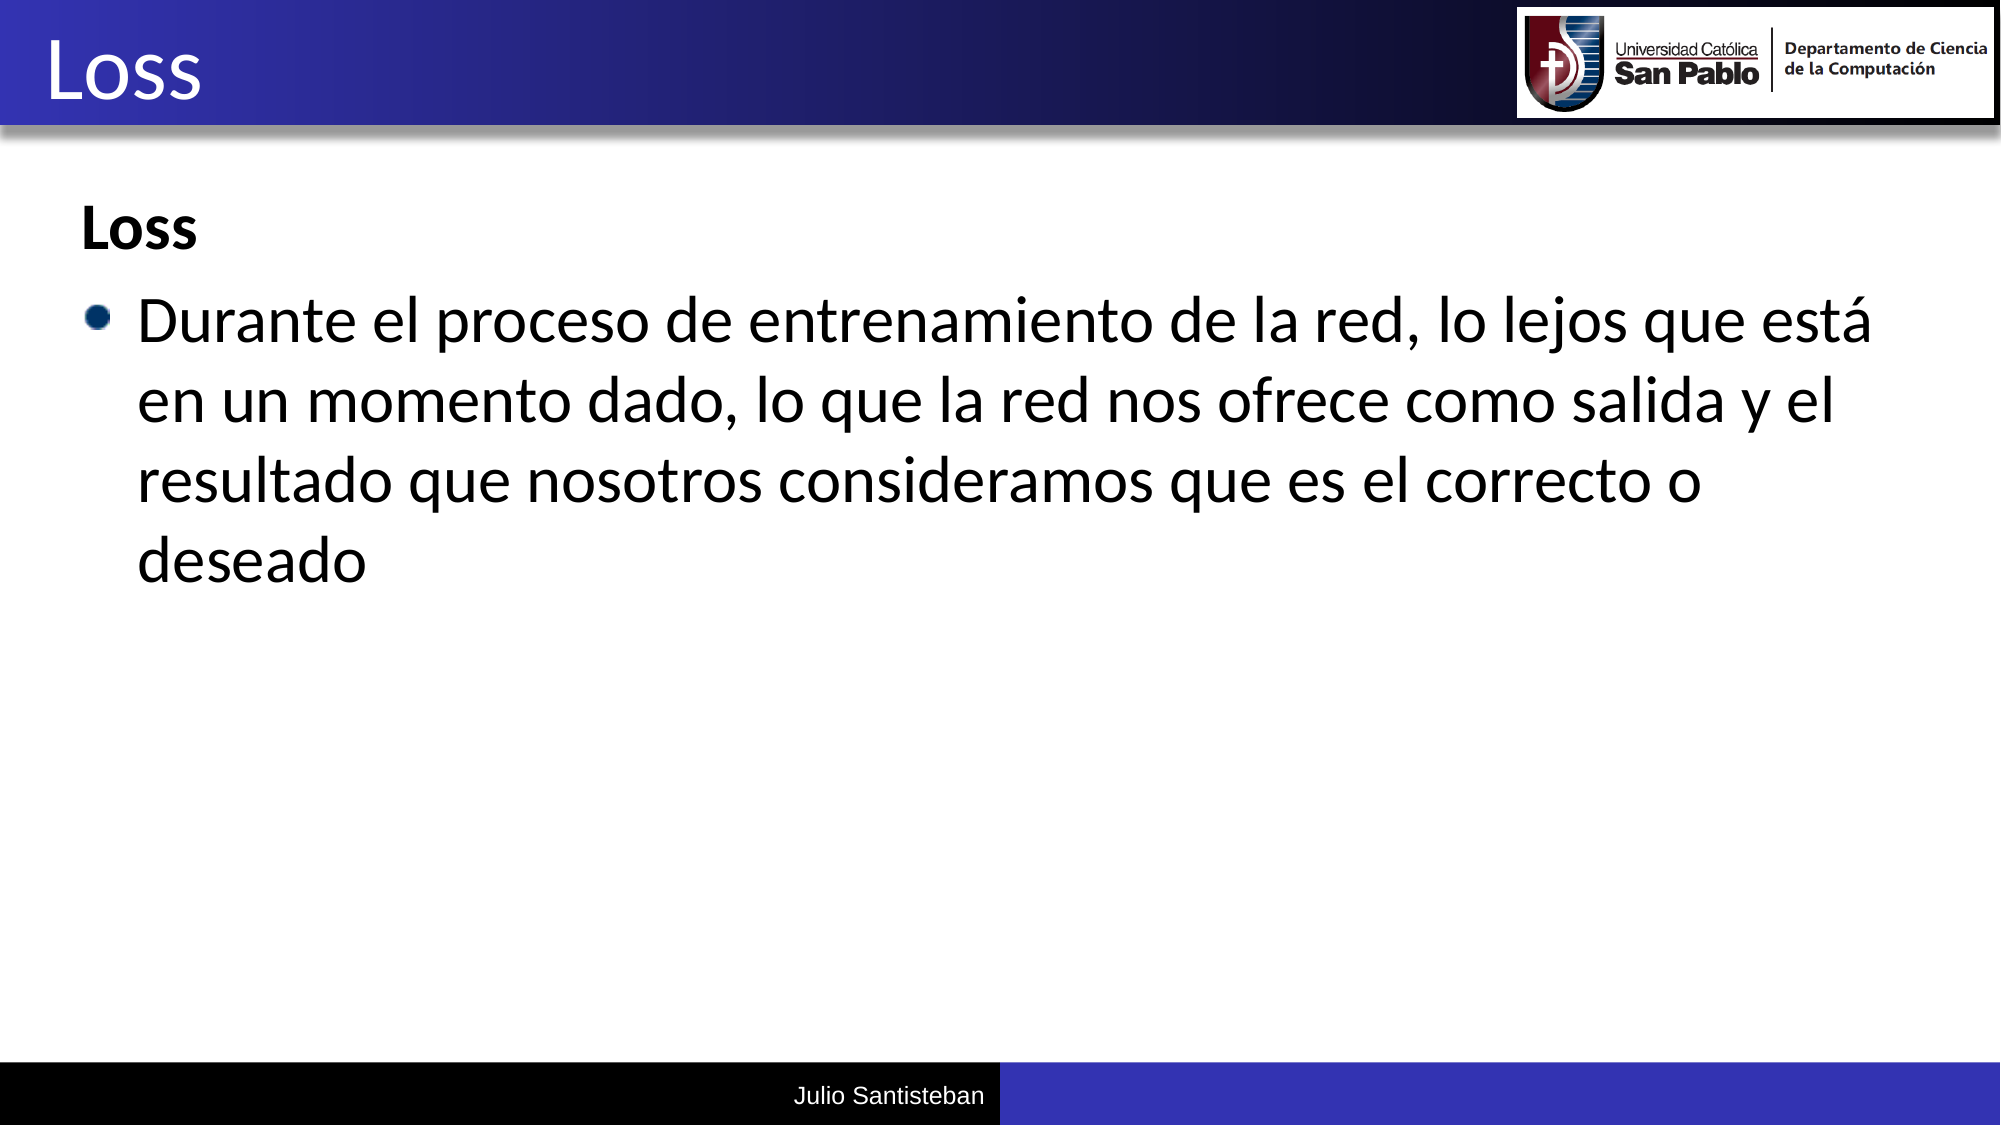

# Loss
Loss
Durante el proceso de entrenamiento de la red, lo lejos que está en un momento dado, lo que la red nos ofrece como salida y el resultado que nosotros consideramos que es el correcto o deseado